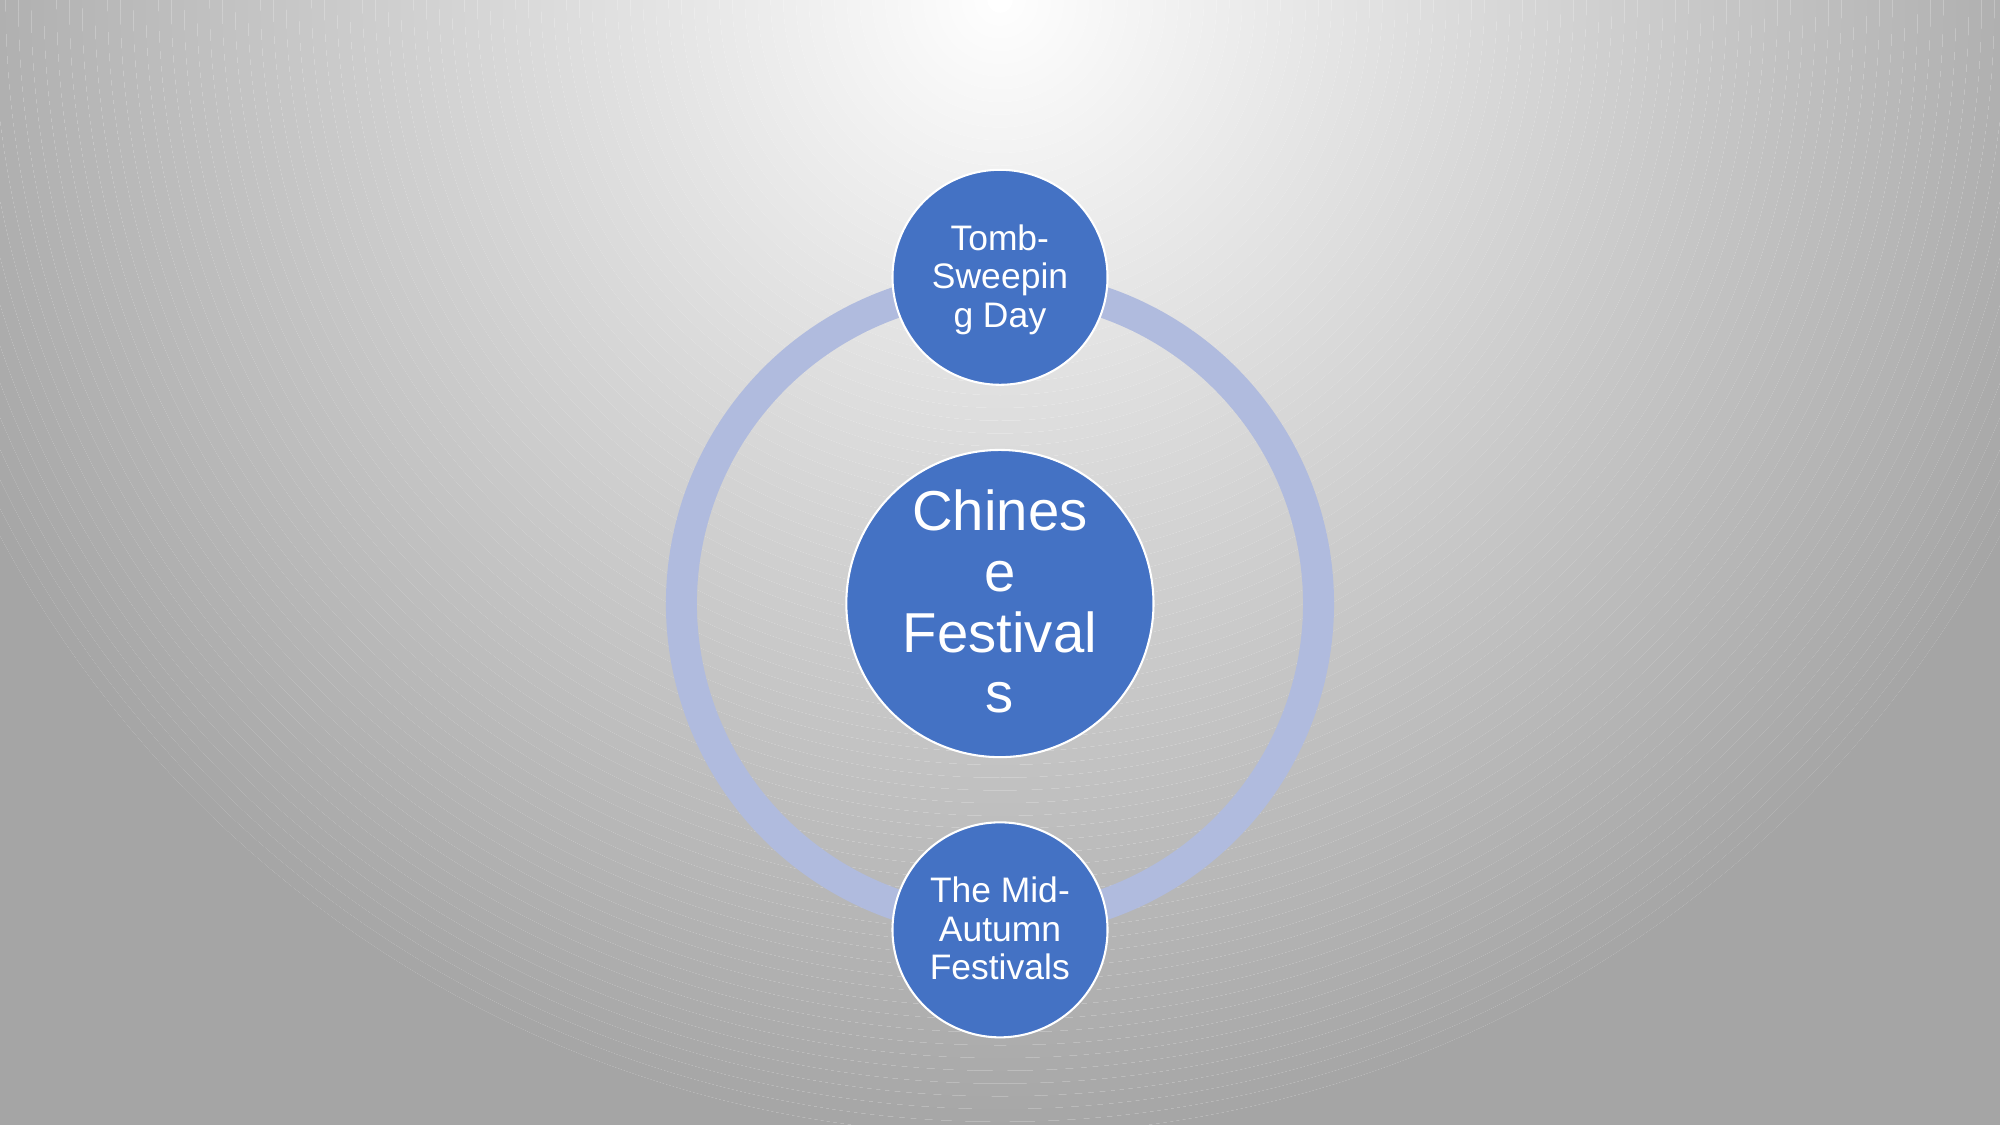

Chinese Festivals
Tomb-Sweeping Day
The Mid-Autumn Festivals